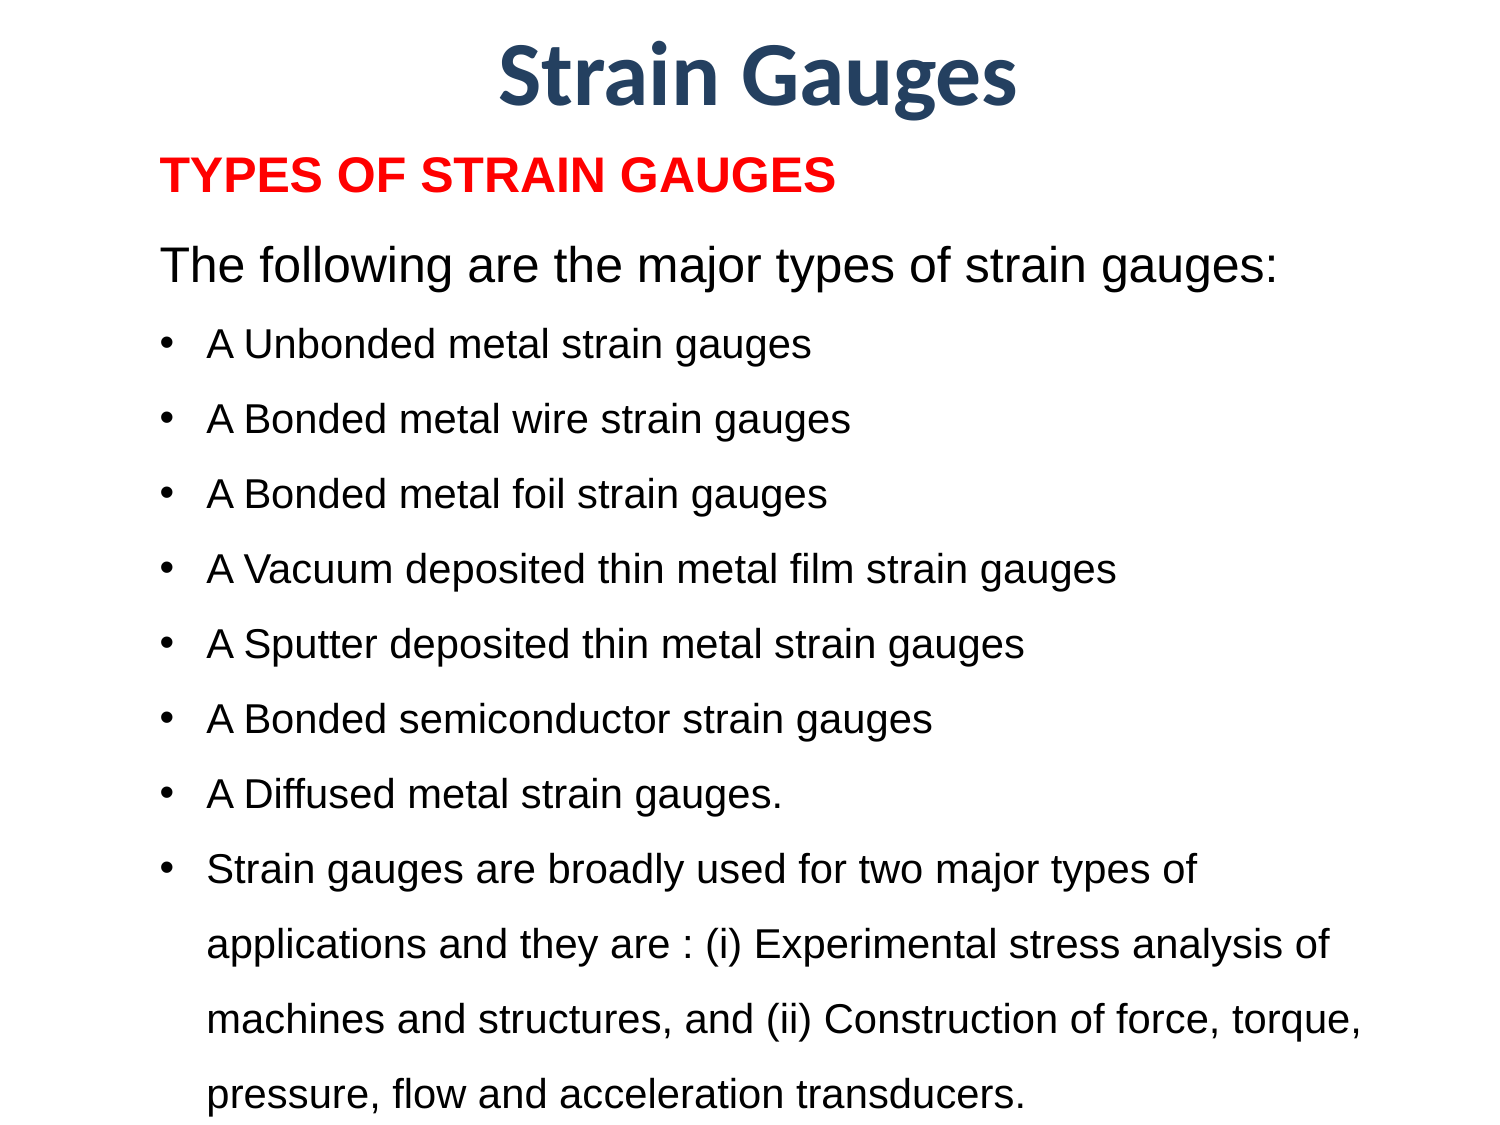

# Strain Gauges
TYPES OF STRAIN GAUGES
The following are the major types of strain gauges:
A Unbonded metal strain gauges
A Bonded metal wire strain gauges
A Bonded metal foil strain gauges
A Vacuum deposited thin metal film strain gauges
A Sputter deposited thin metal strain gauges
A Bonded semiconductor strain gauges
A Diffused metal strain gauges.
Strain gauges are broadly used for two major types of applications and they are : (i) Experimental stress analysis of machines and structures, and (ii) Construction of force, torque, pressure, flow and acceleration transducers.